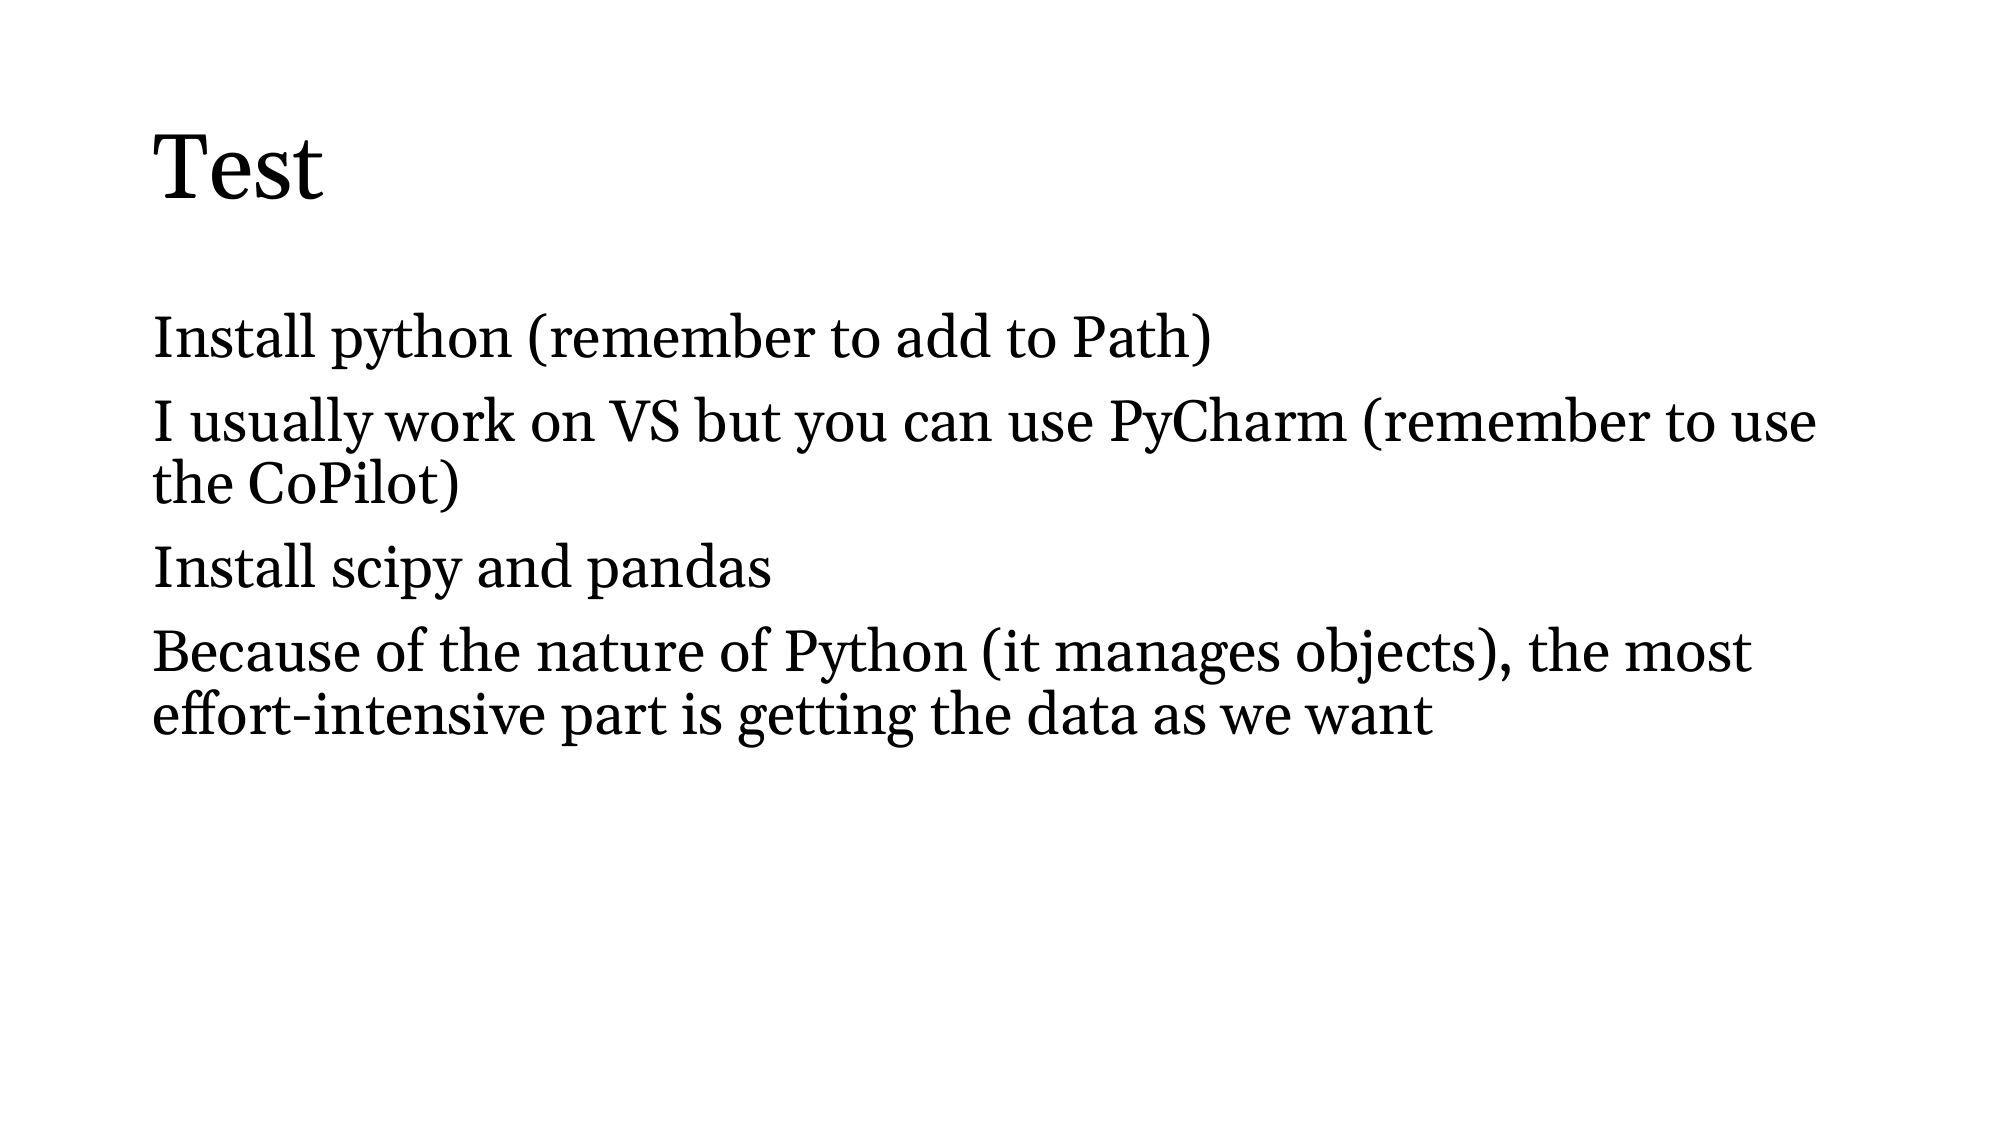

# Test
Install python (remember to add to Path)
I usually work on VS but you can use PyCharm (remember to use the CoPilot)
Install scipy and pandas
Because of the nature of Python (it manages objects), the most effort-intensive part is getting the data as we want